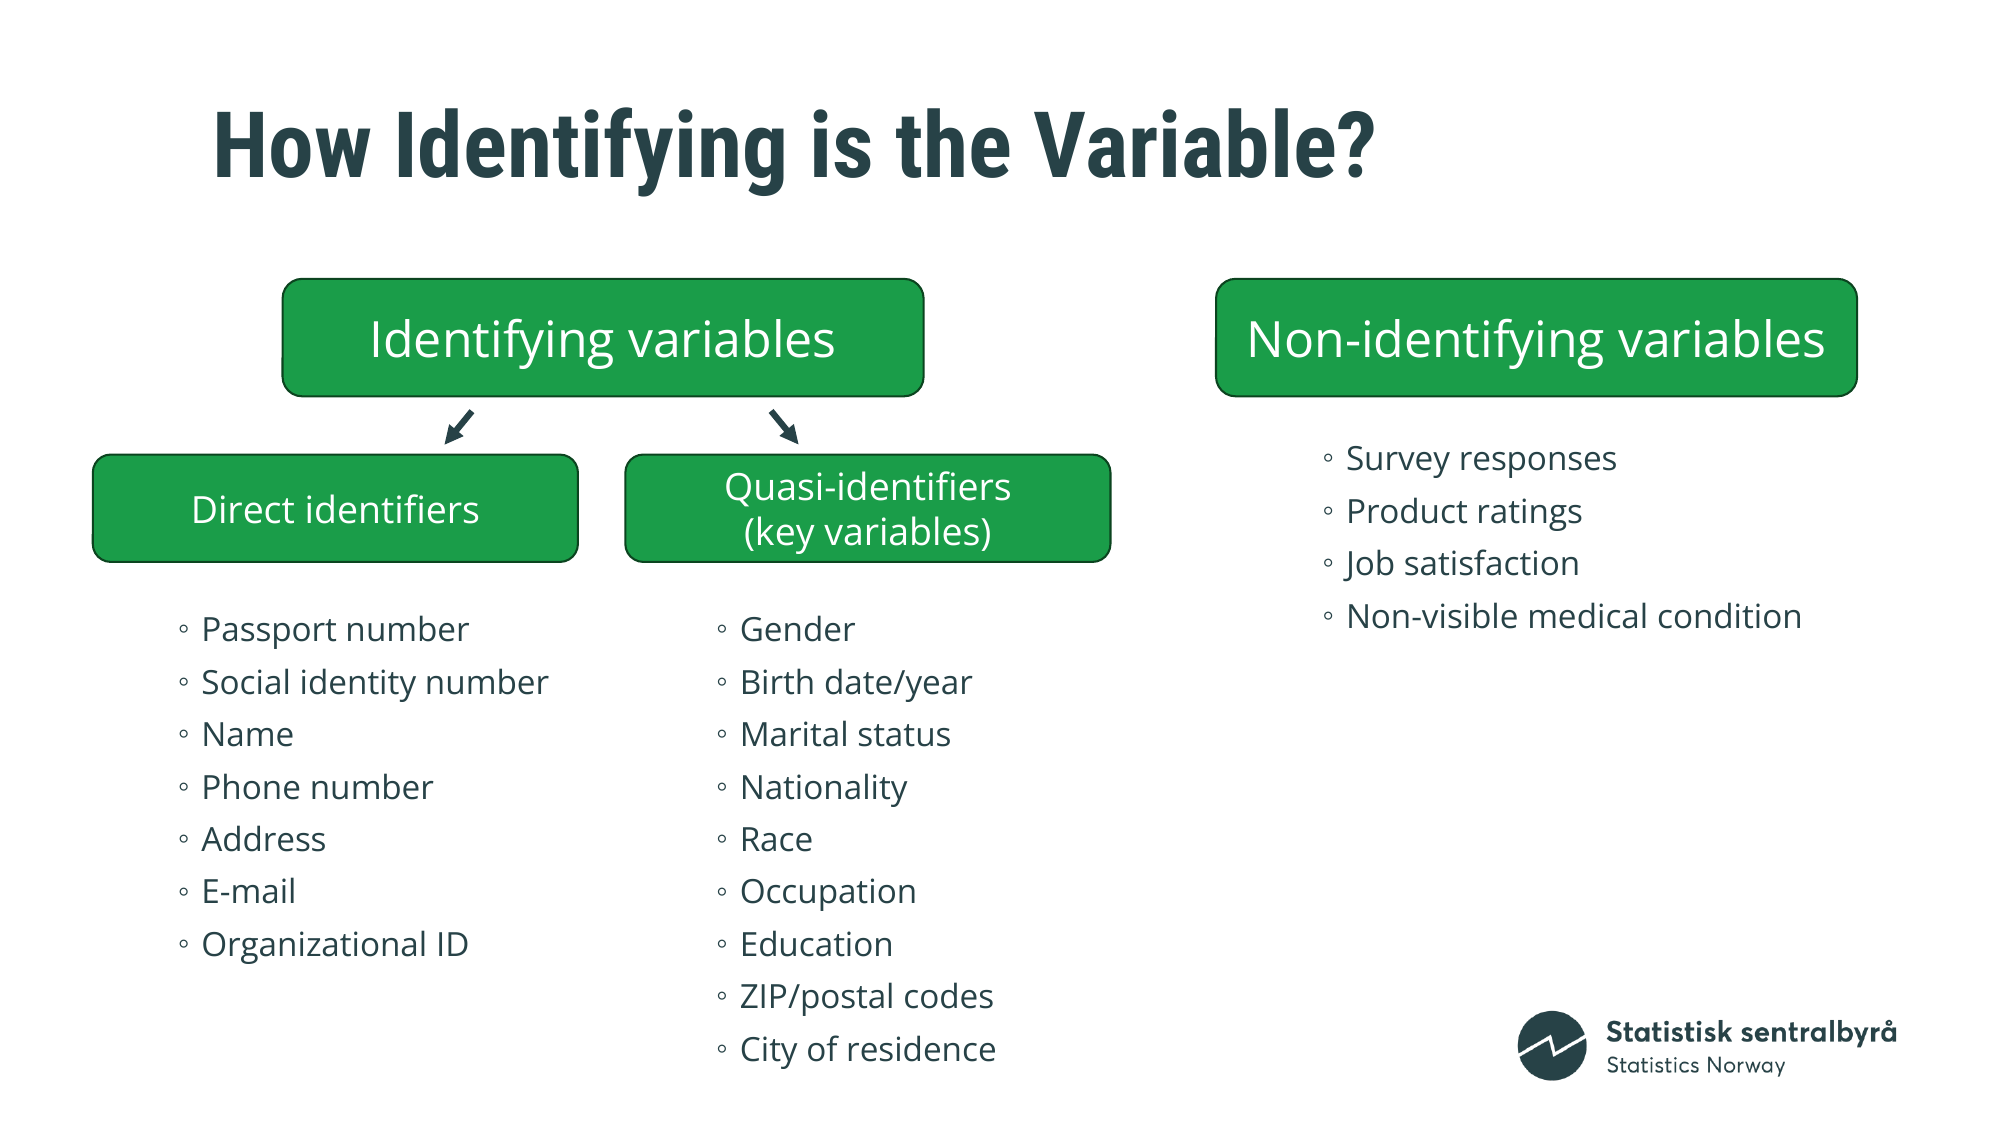

# How Identifying is the Variable?
Non-identifying variables
Identifying variables
Survey responses
Product ratings
Job satisfaction
Non-visible medical condition

Direct identifiers
Quasi-identifiers
(key variables)
Passport number
Social identity number
Name
Phone number
Address
E-mail
Organizational ID

Gender
Birth date/year
Marital status
Nationality
Race
Occupation
Education
ZIP/postal codes
City of residence